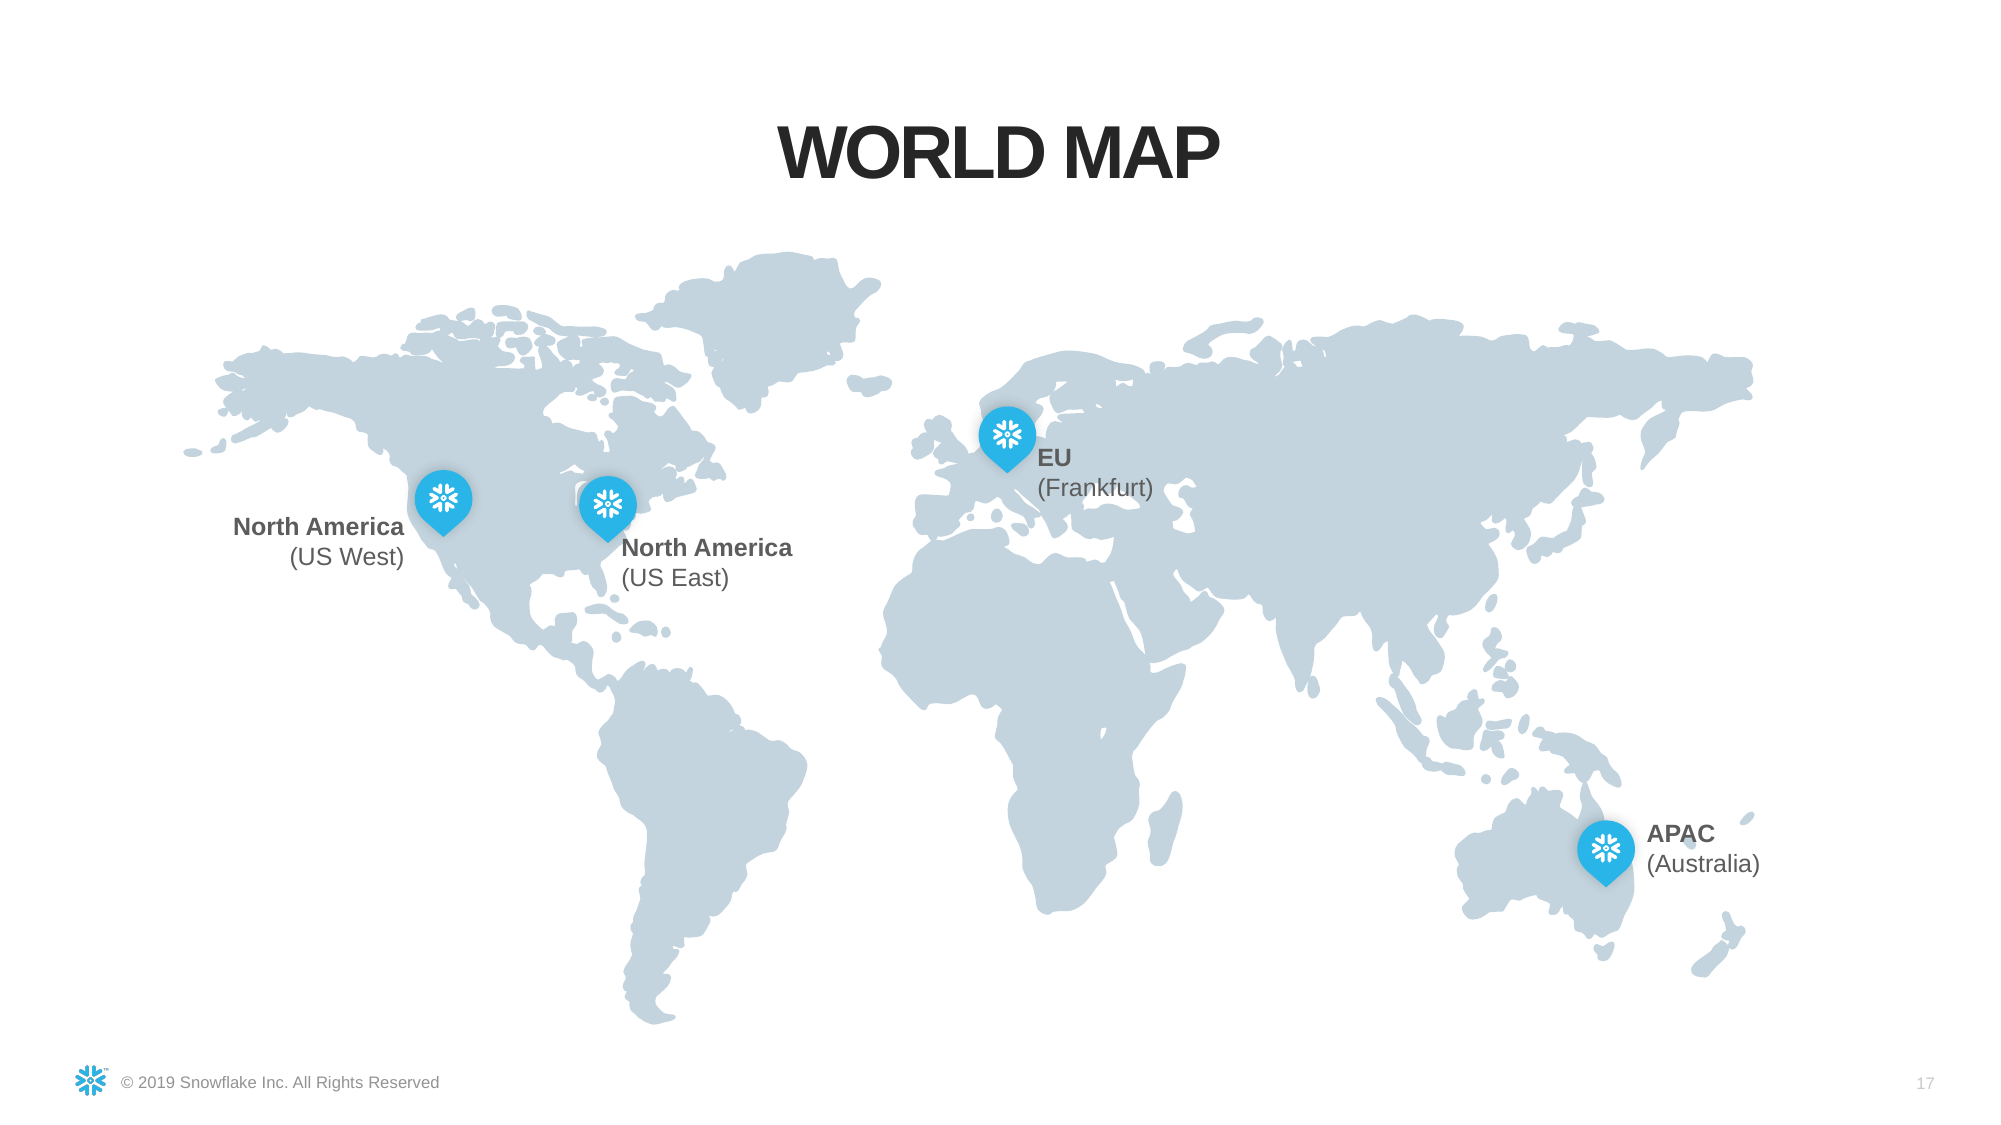

WORLD MAP

EU
(Frankfurt)

North America
(US West)
North America
(US East)
APAC
(Australia)

17